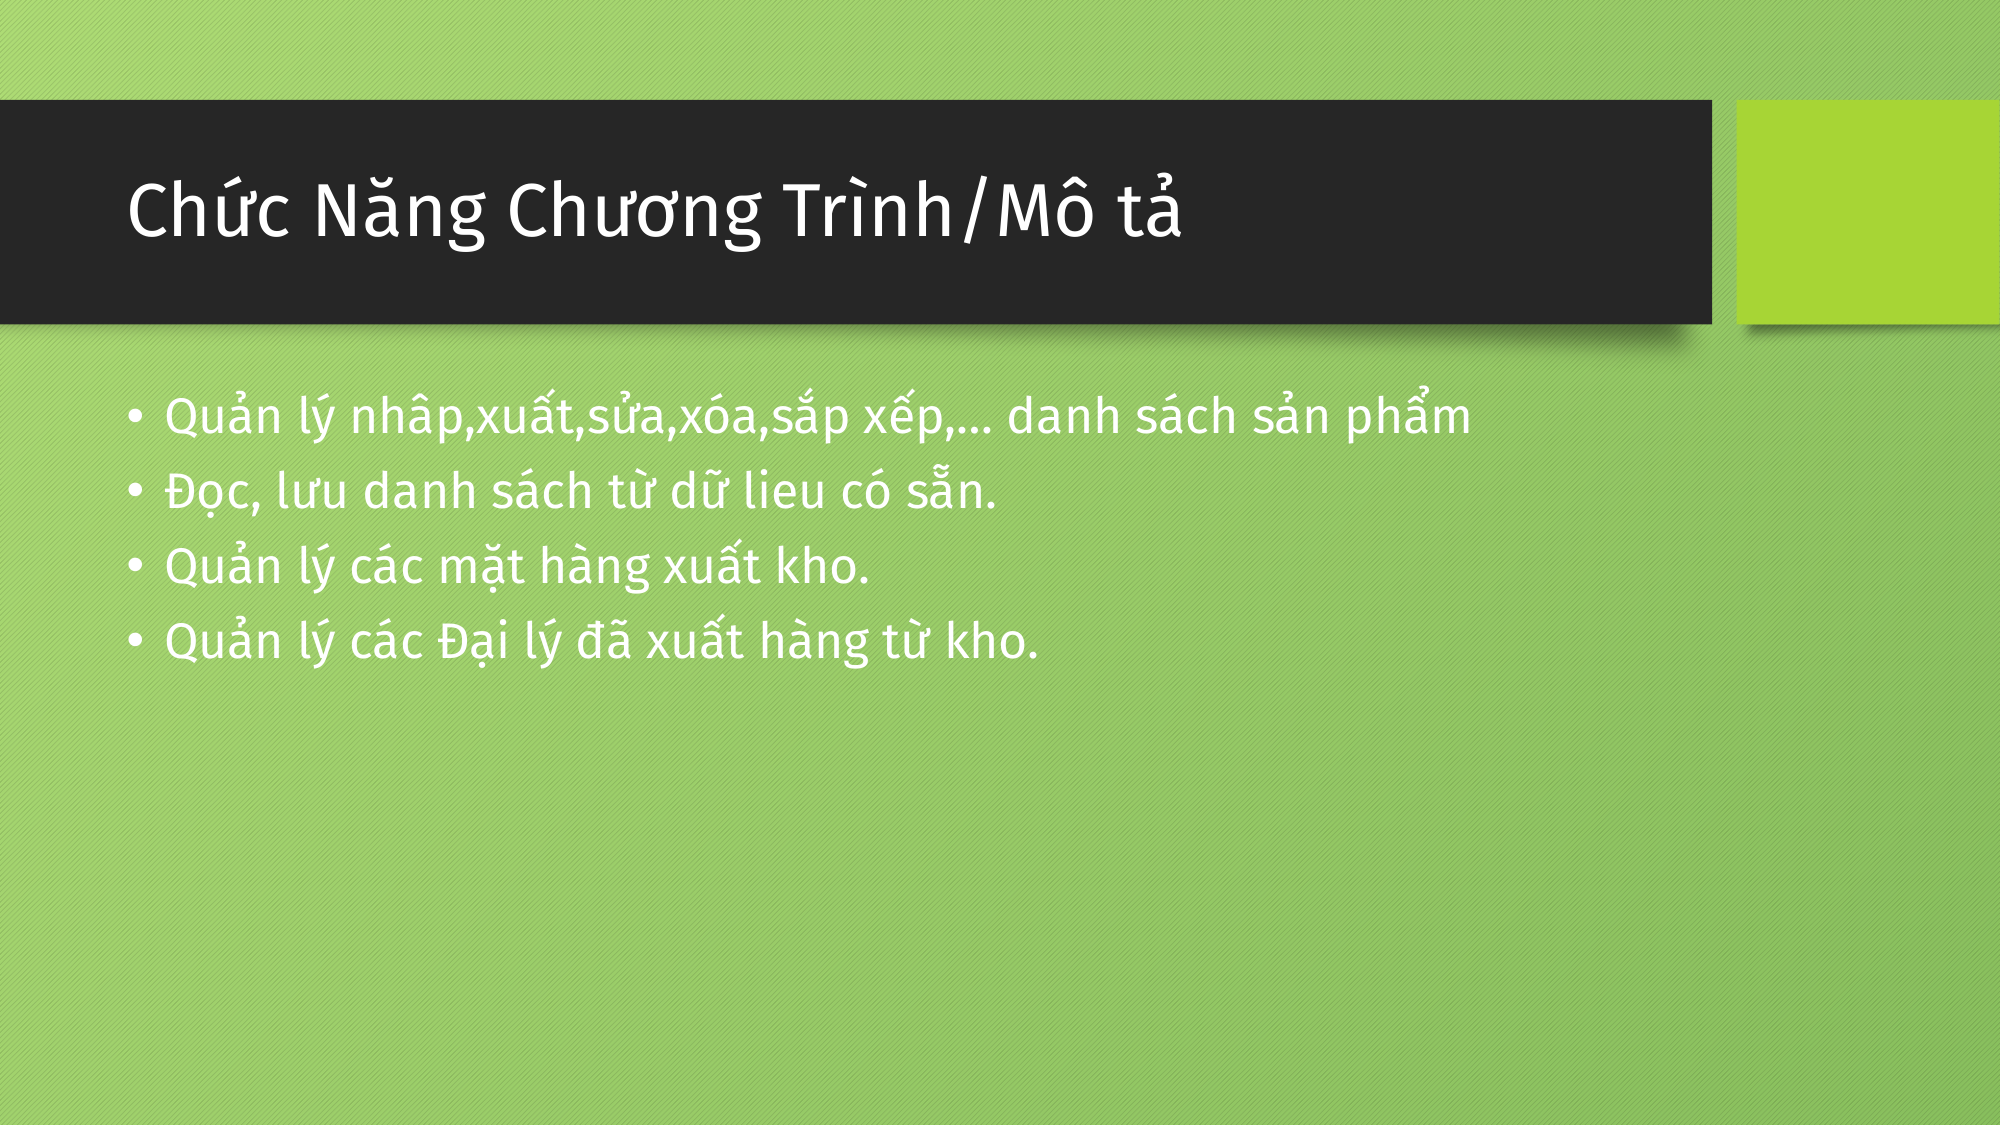

# Chức Năng Chương Trình/Mô tả
Quản lý nhâp,xuất,sửa,xóa,sắp xếp,… danh sách sản phẩm
Đọc, lưu danh sách từ dữ lieu có sẵn.
Quản lý các mặt hàng xuất kho.
Quản lý các Đại lý đã xuất hàng từ kho.